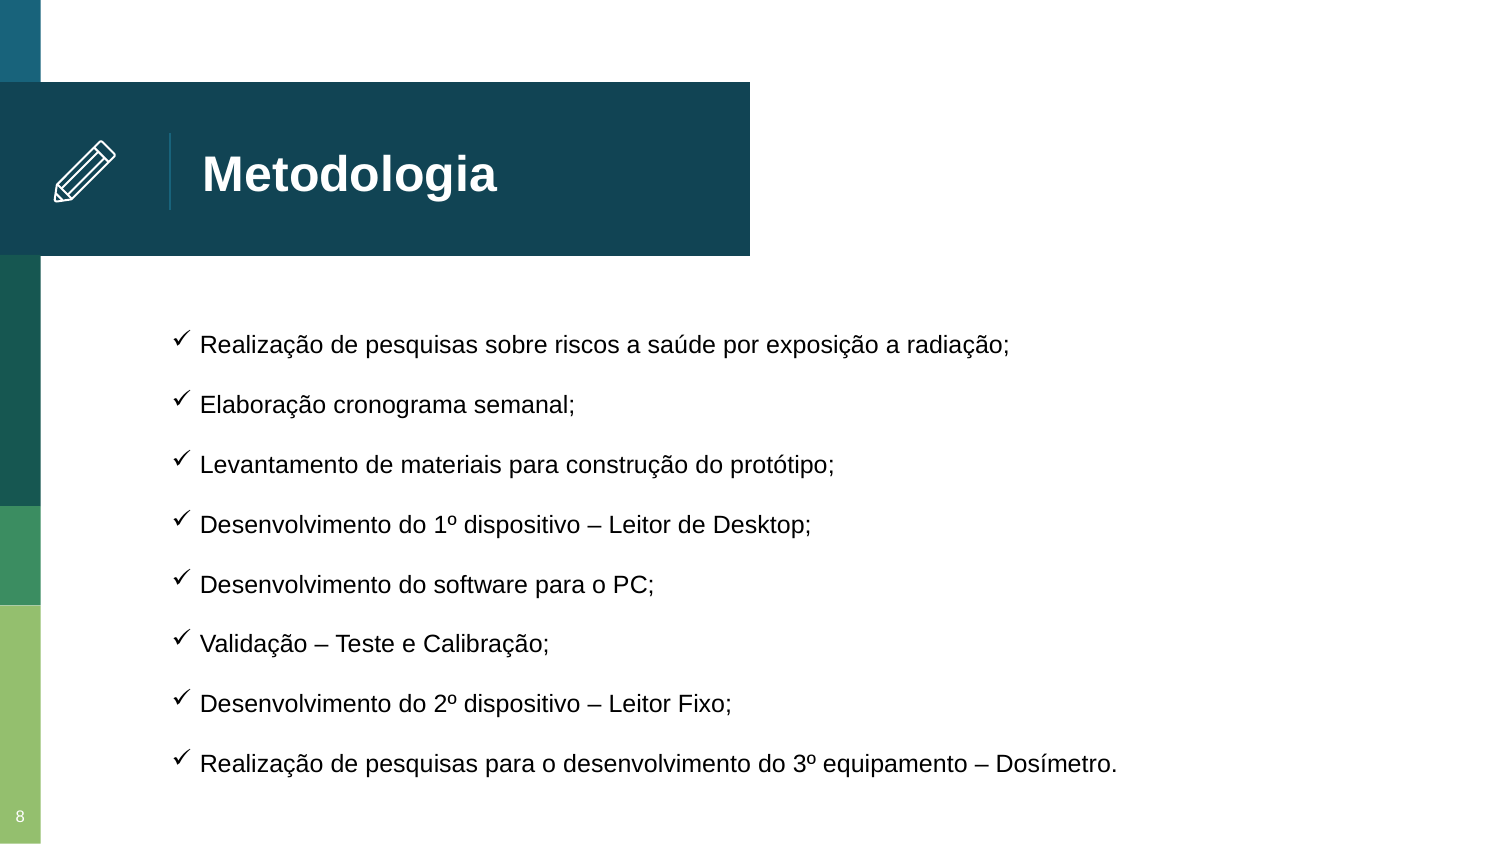

# Metodologia

Realização de pesquisas sobre riscos a saúde por exposição a radiação;

Elaboração cronograma semanal;

Levantamento de materiais para construção do protótipo;

Desenvolvimento do 1º dispositivo – Leitor de Desktop;

Desenvolvimento do software para o PC;

Validação – Teste e Calibração;

Desenvolvimento do 2º dispositivo – Leitor Fixo;

Realização de pesquisas para o desenvolvimento do 3º equipamento – Dosímetro.
8